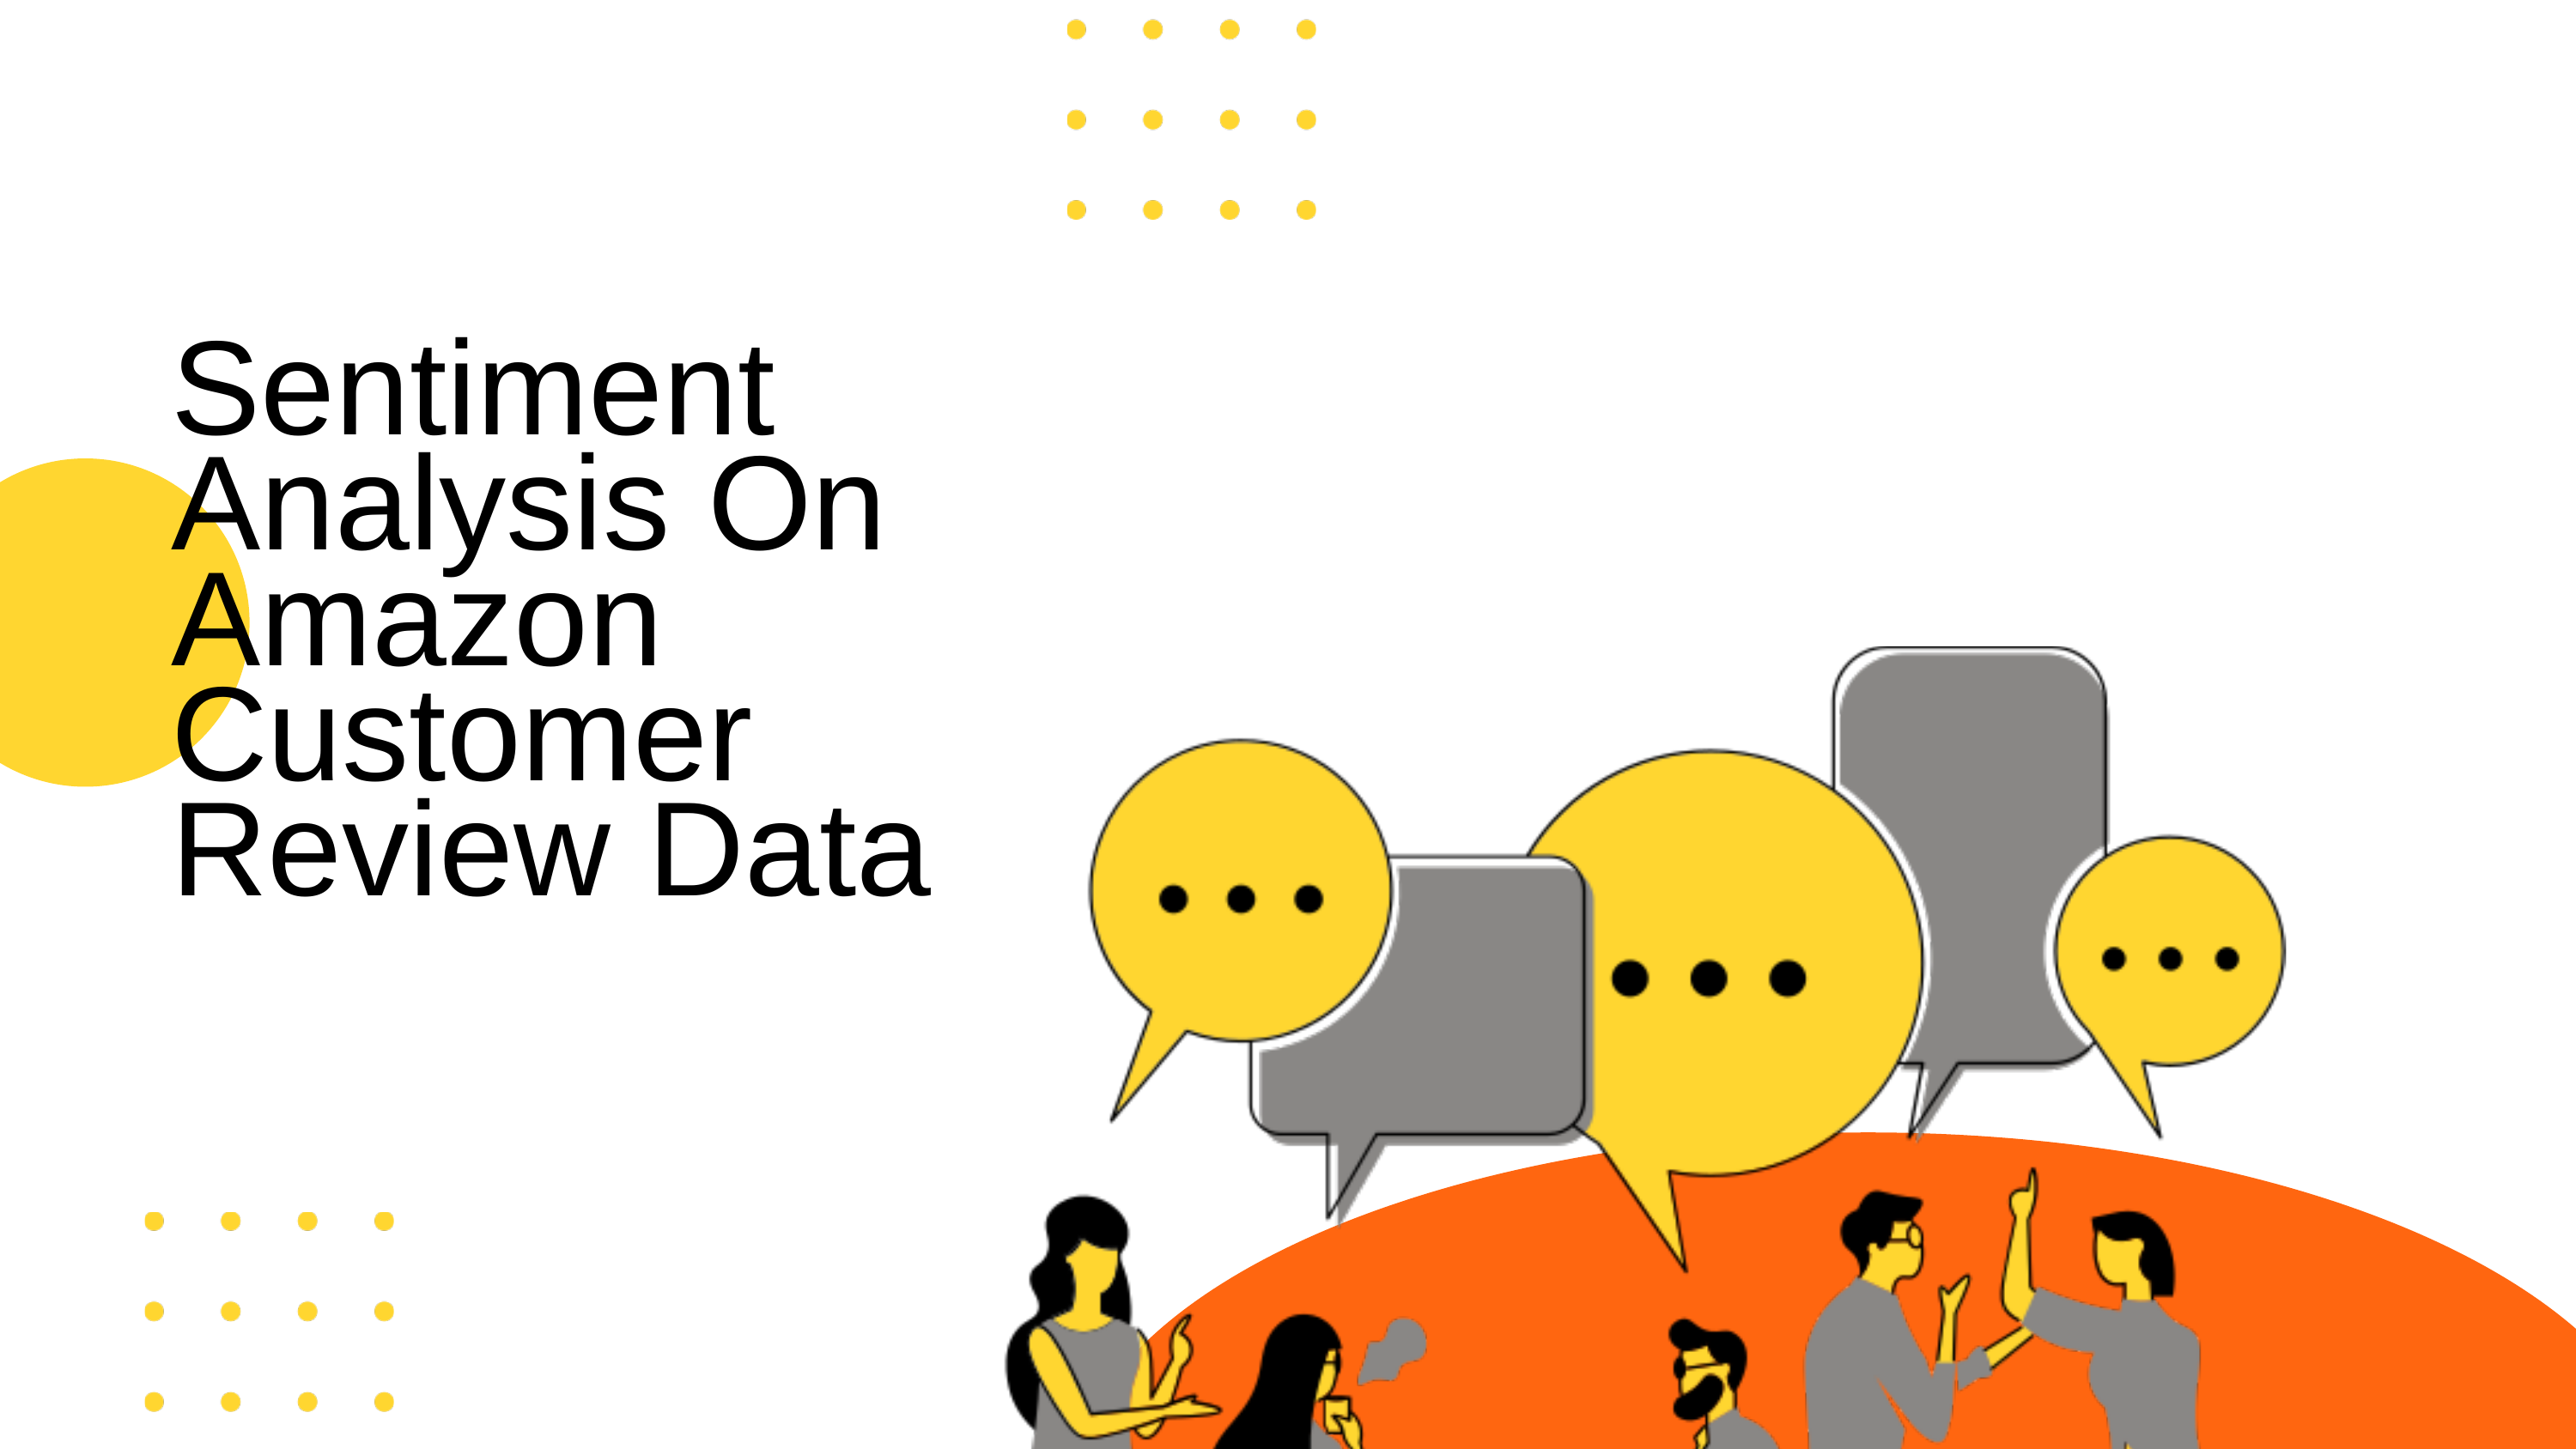

Sentiment Analysis On Amazon Customer Review Data